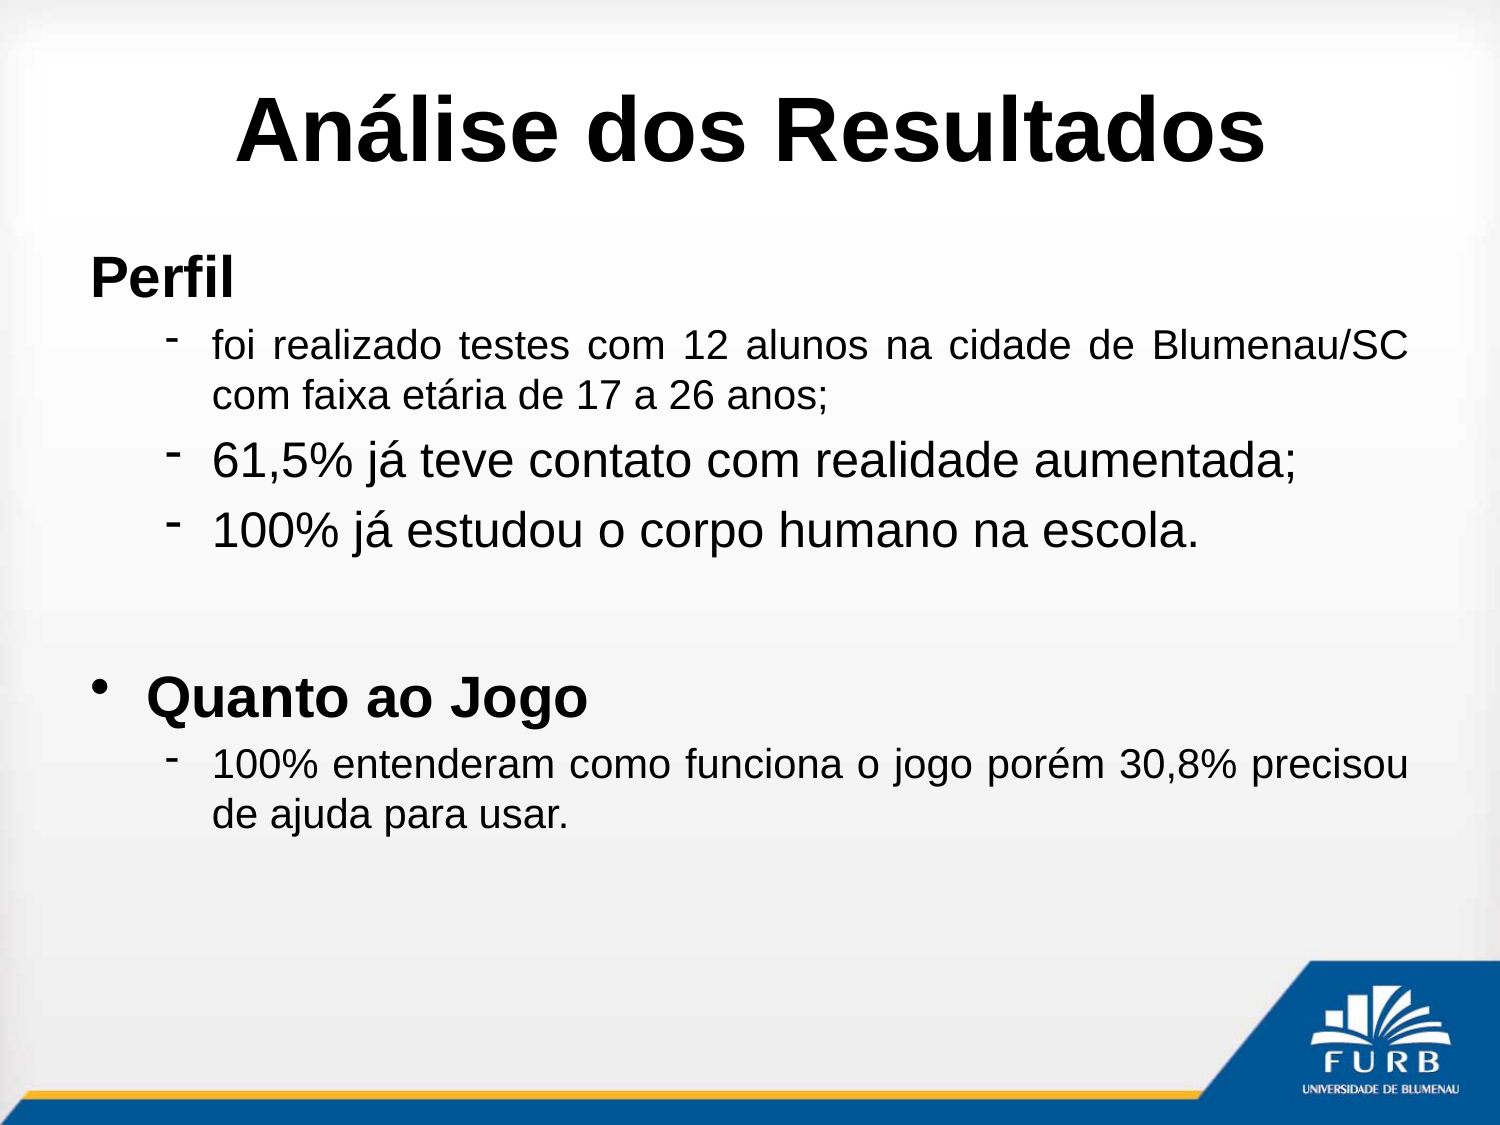

# Análise dos Resultados
Perfil
foi realizado testes com 12 alunos na cidade de Blumenau/SC com faixa etária de 17 a 26 anos;
61,5% já teve contato com realidade aumentada;
100% já estudou o corpo humano na escola.

Quanto ao Jogo
100% entenderam como funciona o jogo porém 30,8% precisou de ajuda para usar.